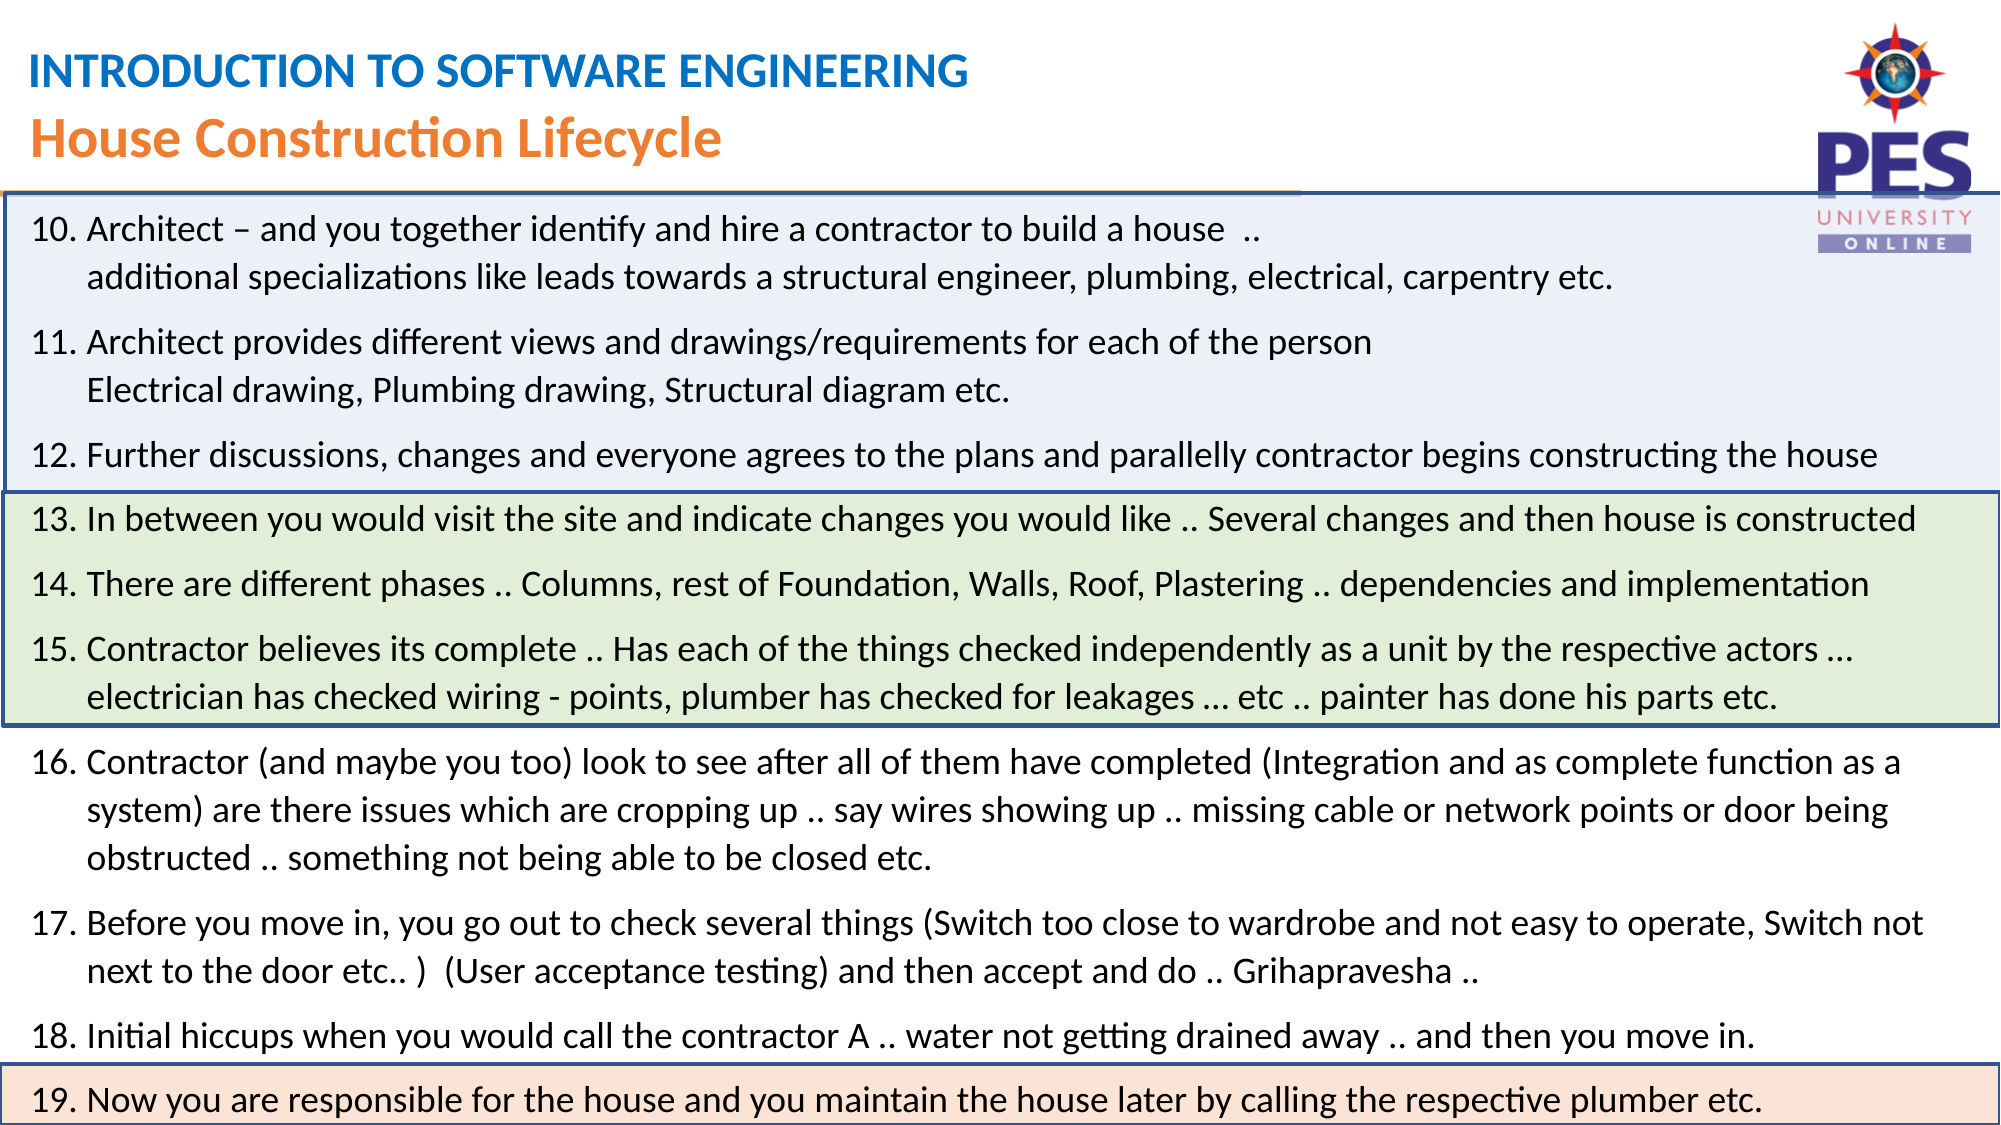

House Construction Lifecycle

Architect – and you together identify and hire a contractor to build a house  ..
additional specializations like leads towards a structural engineer, plumbing, electrical, carpentry etc.
Architect provides different views and drawings/requirements for each of the person
Electrical drawing, Plumbing drawing, Structural diagram etc.
Further discussions, changes and everyone agrees to the plans and parallelly contractor begins constructing the house
In between you would visit the site and indicate changes you would like .. Several changes and then house is constructed
There are different phases .. Columns, rest of Foundation, Walls, Roof, Plastering .. dependencies and implementation
Contractor believes its complete .. Has each of the things checked independently as a unit by the respective actors … electrician has checked wiring - points, plumber has checked for leakages … etc .. painter has done his parts etc.
Contractor (and maybe you too) look to see after all of them have completed (Integration and as complete function as a system) are there issues which are cropping up .. say wires showing up .. missing cable or network points or door being obstructed .. something not being able to be closed etc.
Before you move in, you go out to check several things (Switch too close to wardrobe and not easy to operate, Switch not next to the door etc.. )  (User acceptance testing) and then accept and do .. Grihapravesha ..
Initial hiccups when you would call the contractor A .. water not getting drained away .. and then you move in.
Now you are responsible for the house and you maintain the house later by calling the respective plumber etc.